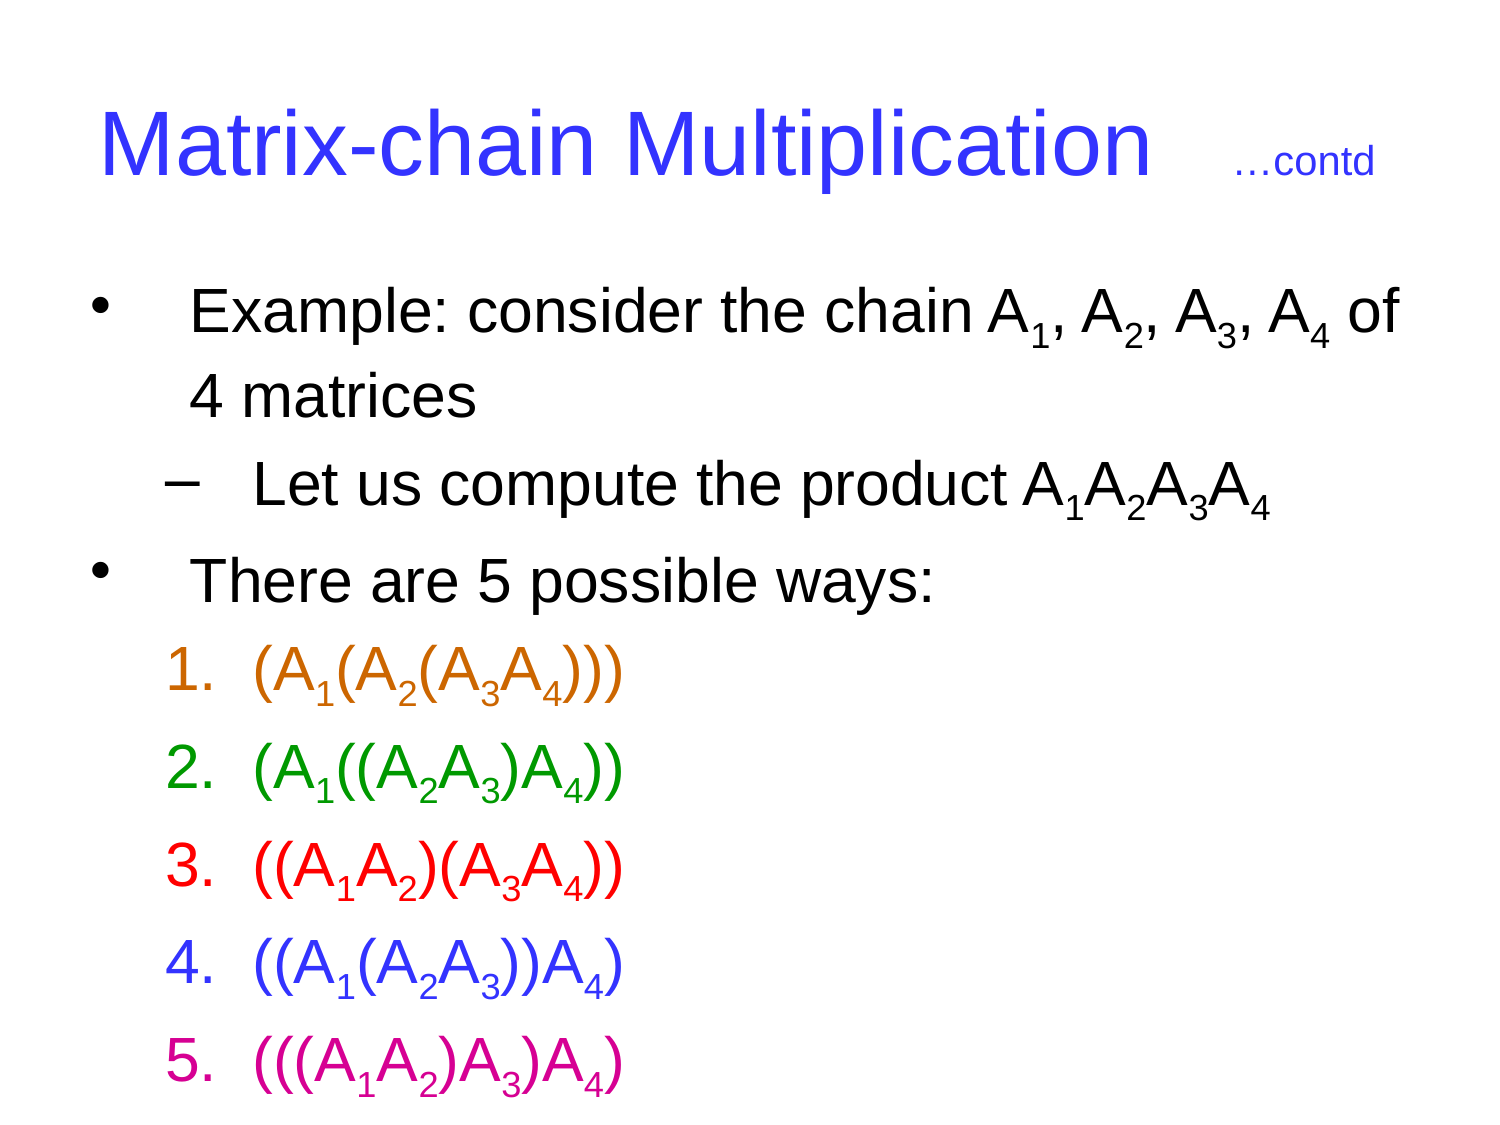

# Matrix-chain Multiplication   …contd
Example: consider the chain A1, A2, A3, A4 of 4 matrices
Let us compute the product A1A2A3A4
There are 5 possible ways:
(A1(A2(A3A4)))
(A1((A2A3)A4))
((A1A2)(A3A4))
((A1(A2A3))A4)
(((A1A2)A3)A4)